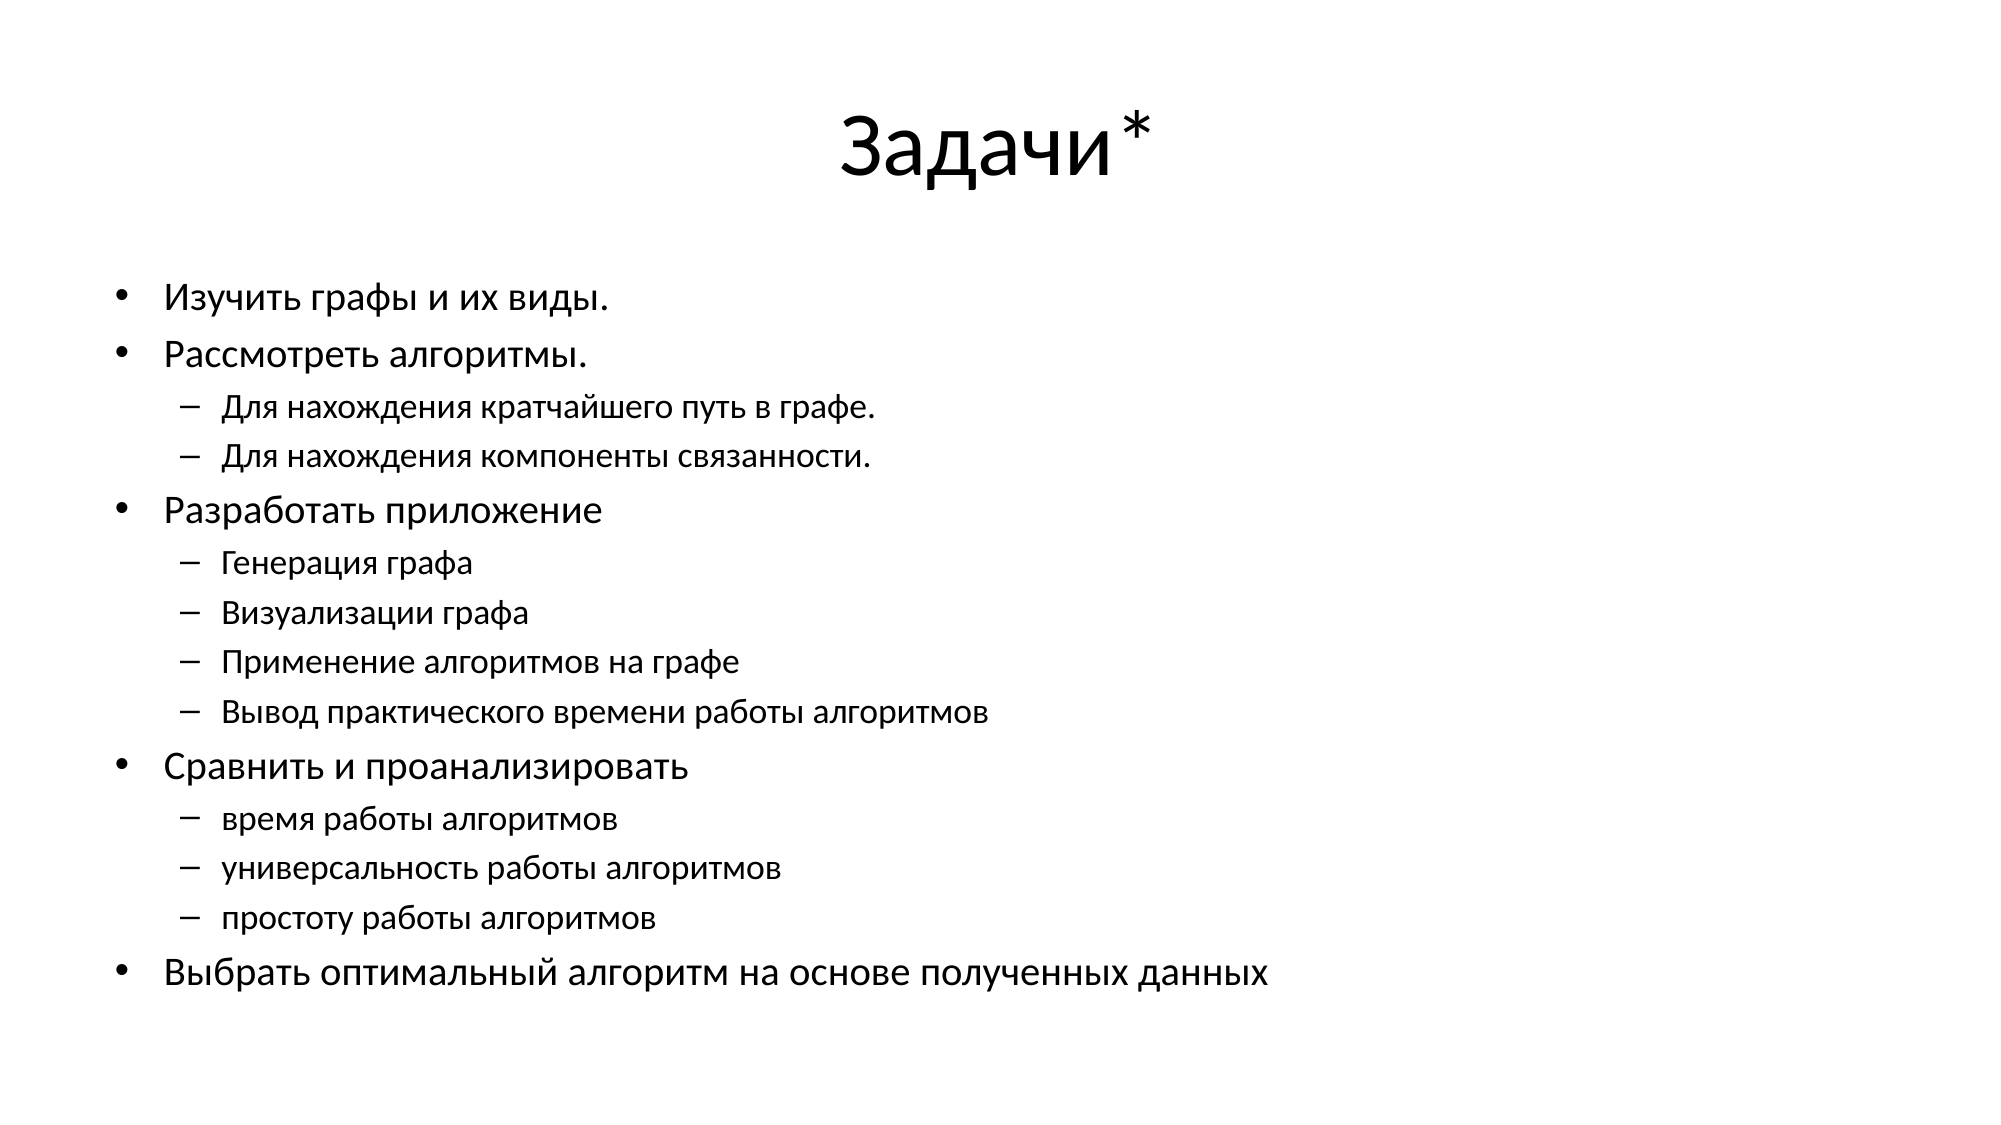

# Задачи*
Изучить графы и их виды.
Рассмотреть алгоритмы.
Для нахождения кратчайшего путь в графе.
Для нахождения компоненты связанности.
Разработать приложение
Генерация графа
Визуализации графа
Применение алгоритмов на графе
Вывод практического времени работы алгоритмов
Сравнить и проанализировать
время работы алгоритмов
универсальность работы алгоритмов
простоту работы алгоритмов
Выбрать оптимальный алгоритм на основе полученных данных